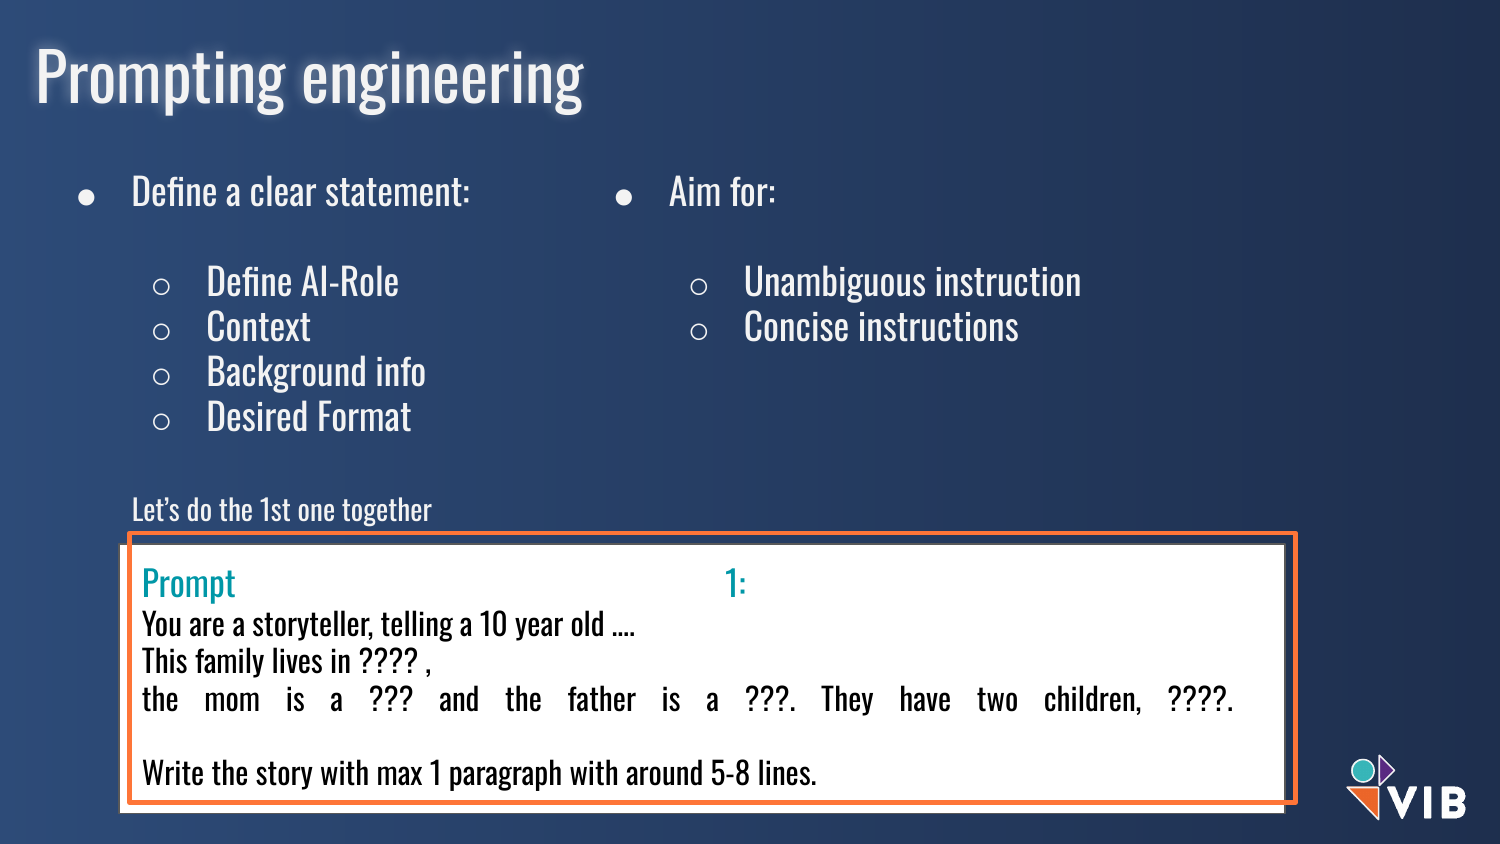

Prompting engineering
Define a clear statement:
Define AI-Role
Context
Background info
Desired Format
Aim for:
Unambiguous instruction
Concise instructions
Let’s do the 1st one together

Prompt 1:
You are a storyteller, telling a 10 year old ….
This family lives in ???? ,
the mom is a ??? and the father is a ???. They have two children, ????.
Write the story with max 1 paragraph with around 5-8 lines.